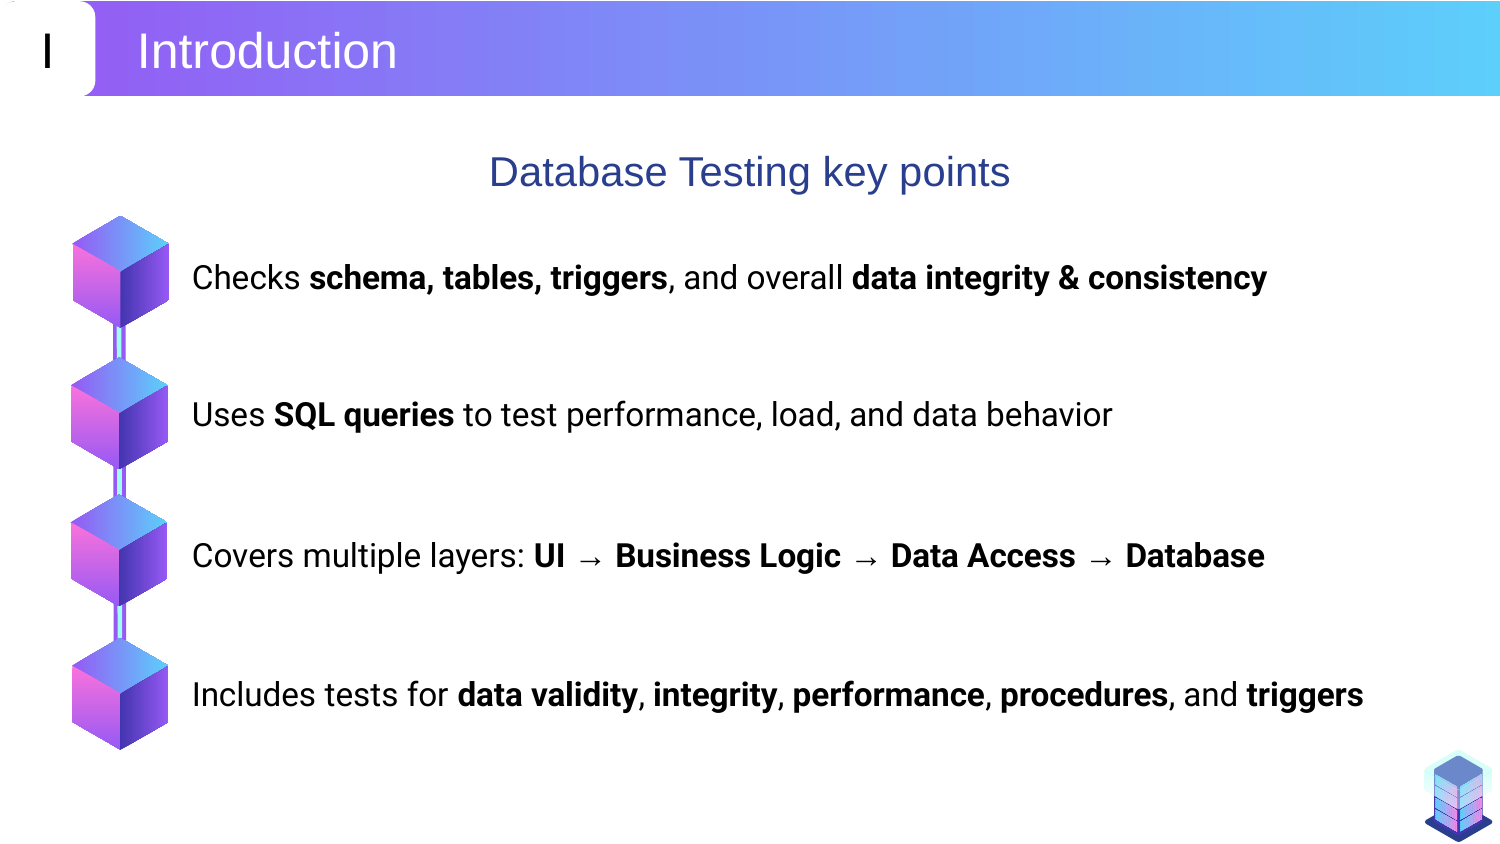

I
Introduction
Database Testing key points

Checks schema, tables, triggers, and overall data integrity & consistency

Uses SQL queries to test performance, load, and data behavior

Covers multiple layers: UI → Business Logic → Data Access → Database

Includes tests for data validity, integrity, performance, procedures, and triggers